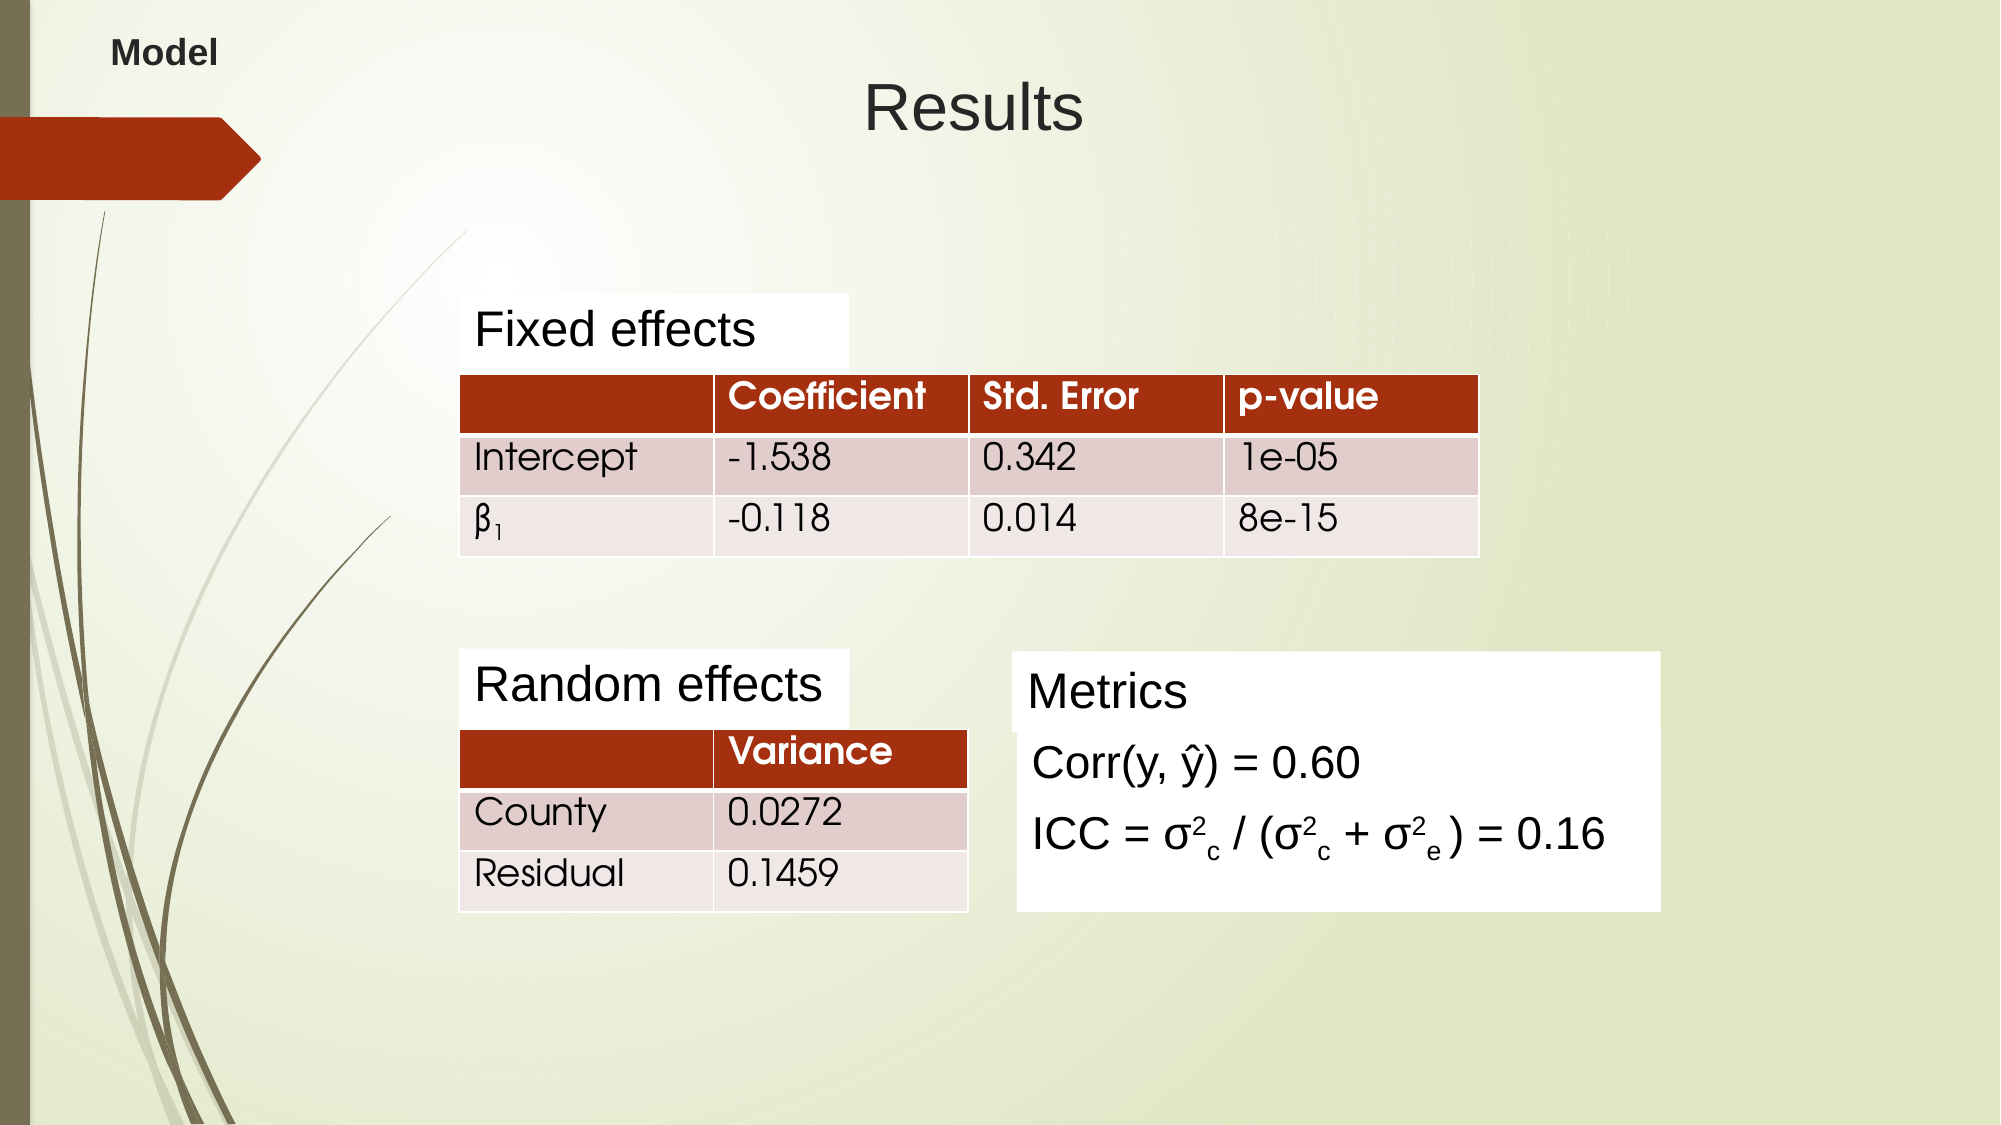

Model
Results
Fixed effects
|  | Coefficient | Std. Error | p-value |
| --- | --- | --- | --- |
| Intercept | -1.538 | 0.342 | 1e-05 |
| β1 | -0.118 | 0.014 | 8e-15 |
Random effects
Metrics
|  | Variance |
| --- | --- |
| County | 0.0272 |
| Residual | 0.1459 |
Corr(y, ŷ) = 0.60
ICC = σ2c / (σ2c + σ2e ) = 0.16